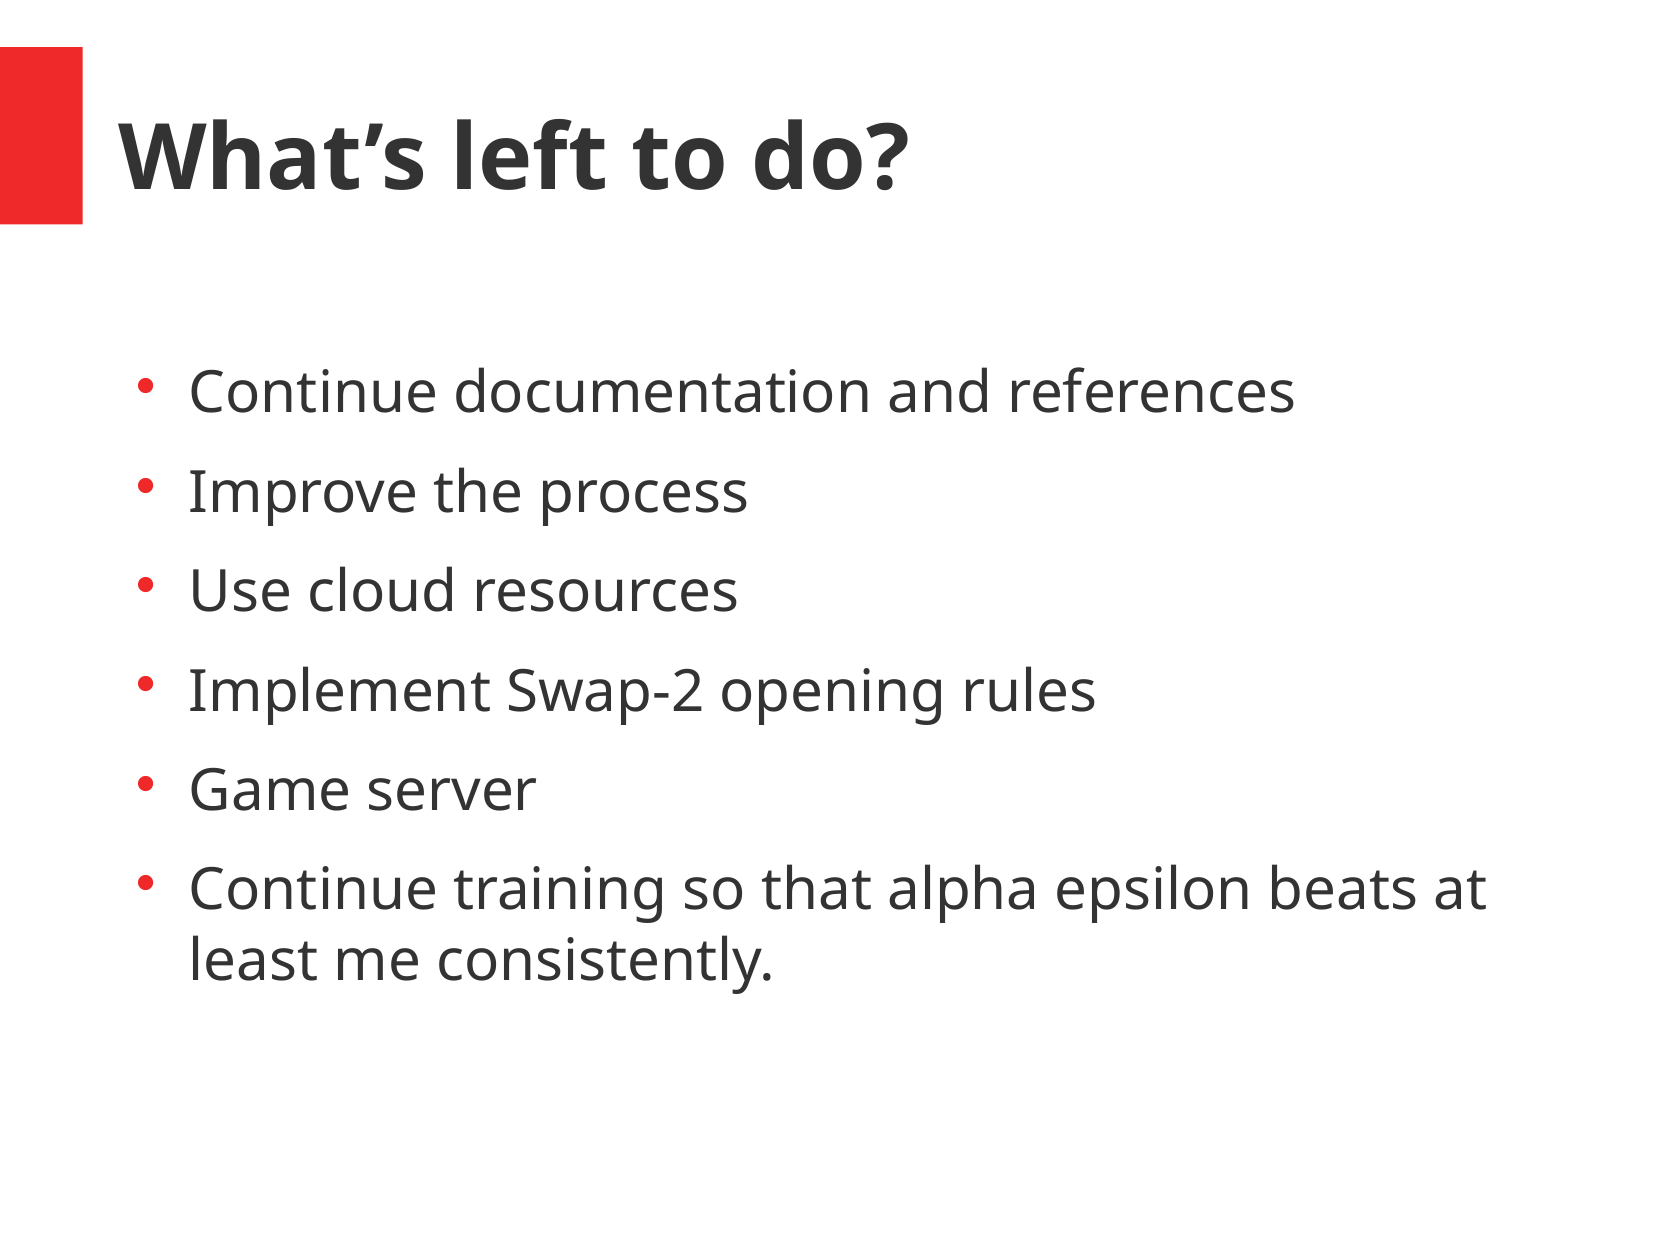

What’s left to do?
Continue documentation and references
Improve the process
Use cloud resources
Implement Swap-2 opening rules
Game server
Continue training so that alpha epsilon beats at least me consistently.